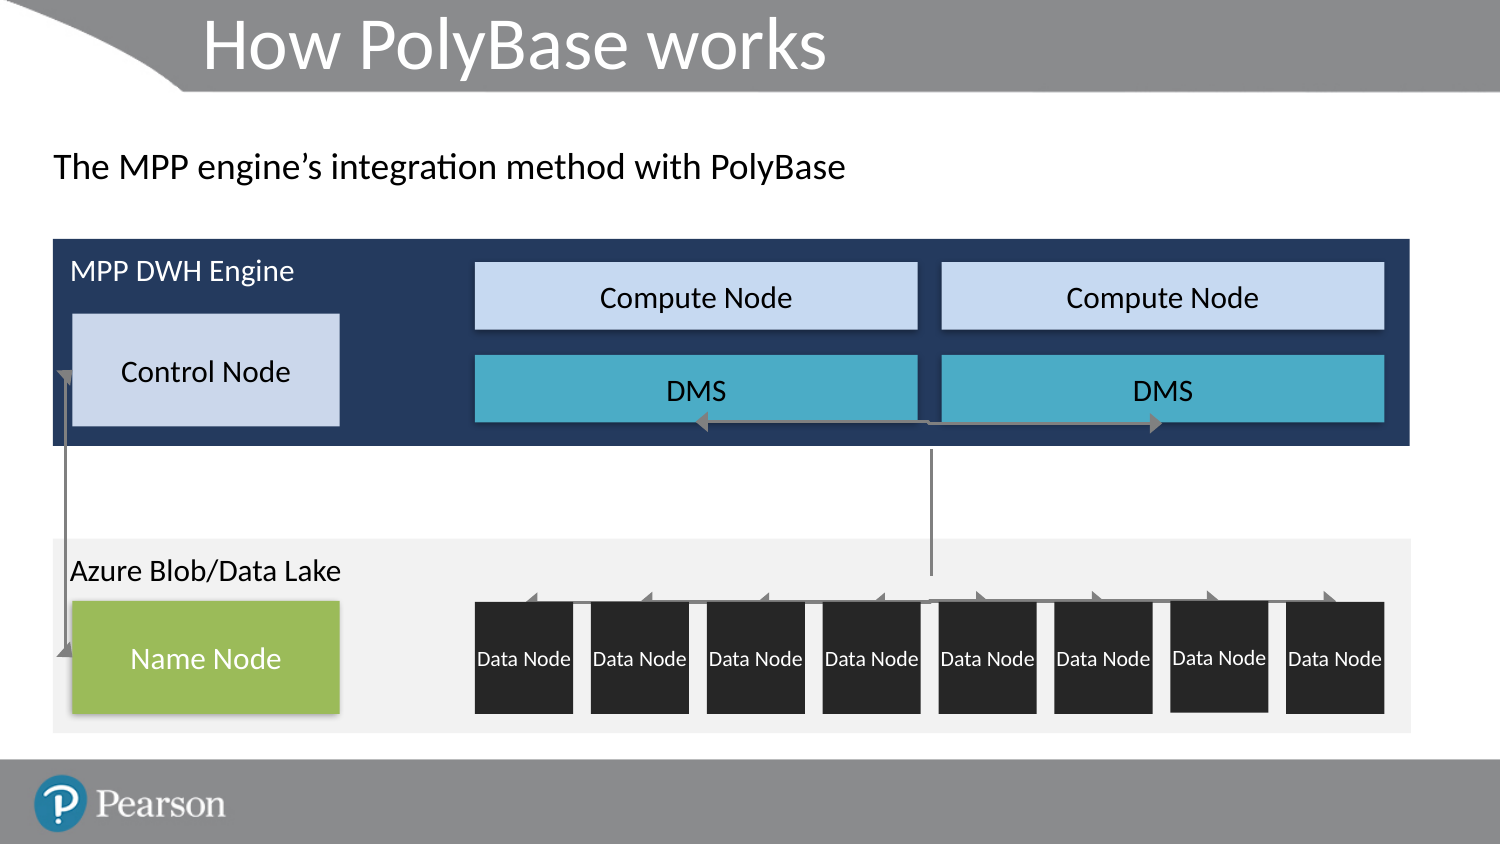

# How PolyBase works

The MPP engine’s integration method with PolyBase
MPP DWH Engine
Compute Node
Compute Node
Control Node
DMS
DMS
Azure Blob/Data Lake
Name Node
Data Node
Data Node
Data Node
Data Node
Data Node
Data Node
Data Node
Data Node